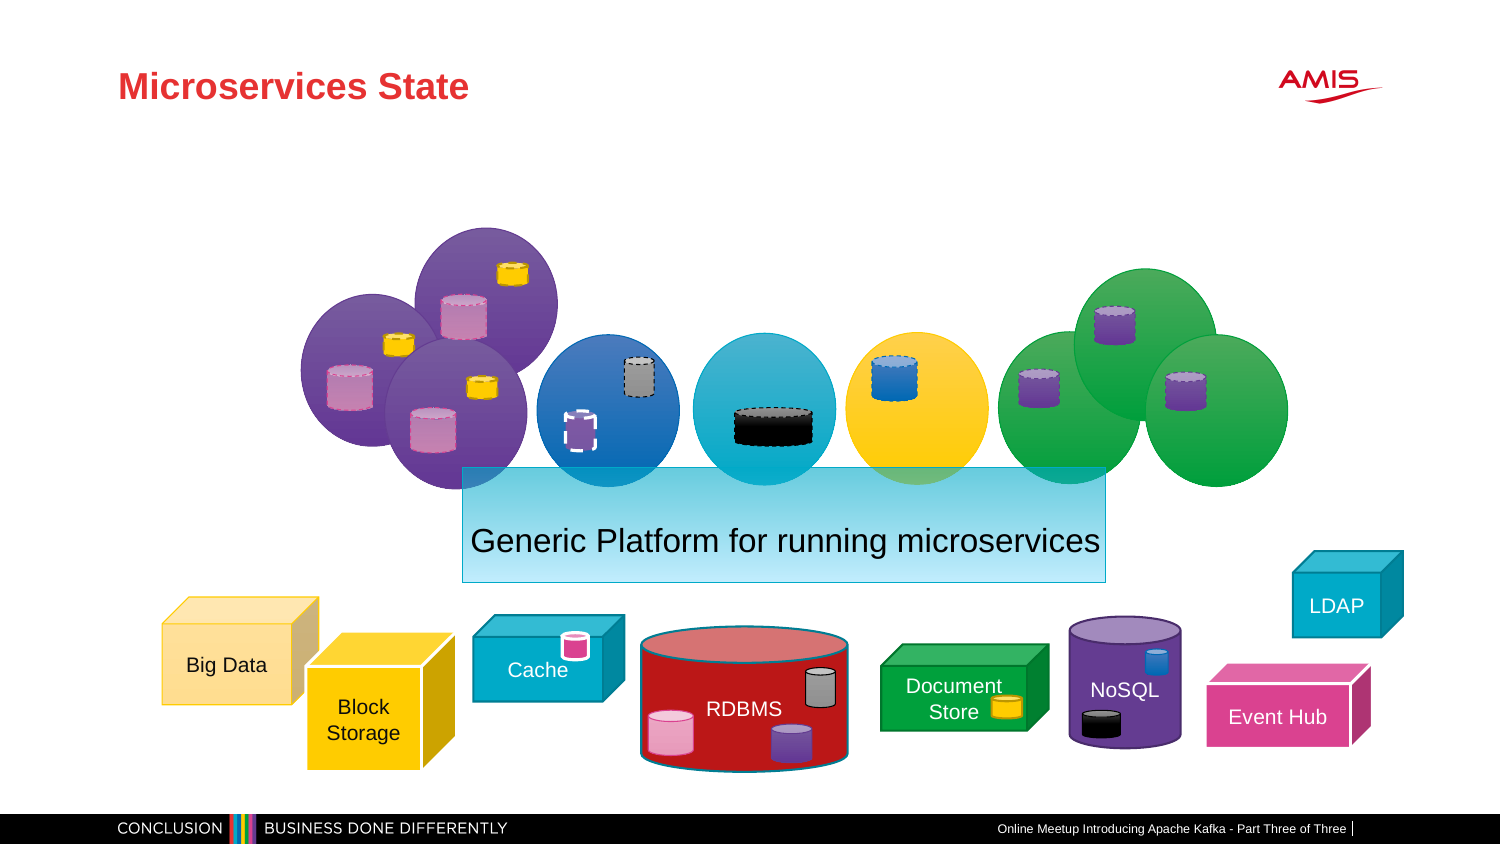

# Microservices State

Generic Platform for running microservices
LDAP
Big Data
Cache
NoSQL
RDBMS
Block Storage

Document Store

Event Hub

Online Meetup Introducing Apache Kafka - Part Three of Three